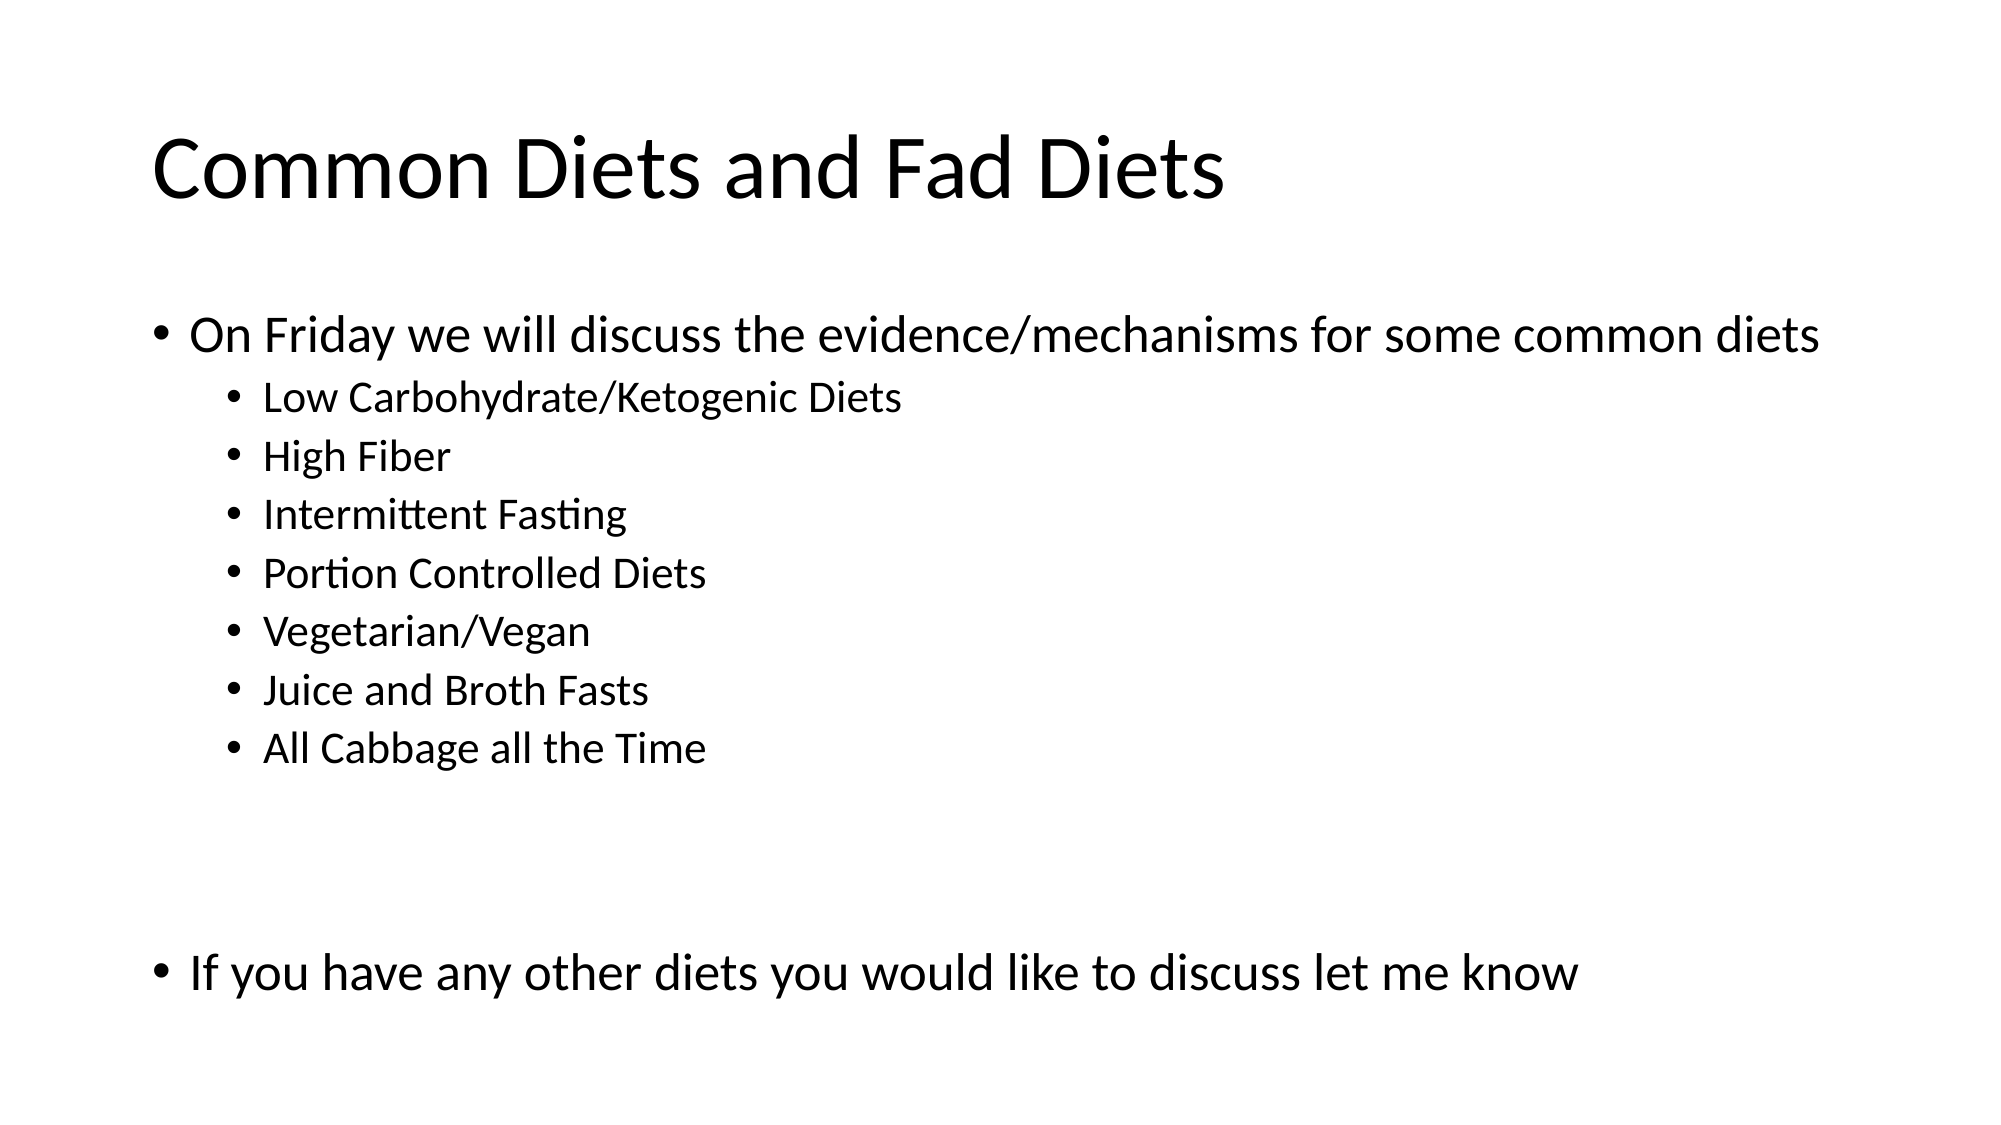

# Common Diets and Fad Diets
On Friday we will discuss the evidence/mechanisms for some common diets
Low Carbohydrate/Ketogenic Diets
High Fiber
Intermittent Fasting
Portion Controlled Diets
Vegetarian/Vegan
Juice and Broth Fasts
All Cabbage all the Time

If you have any other diets you would like to discuss let me know